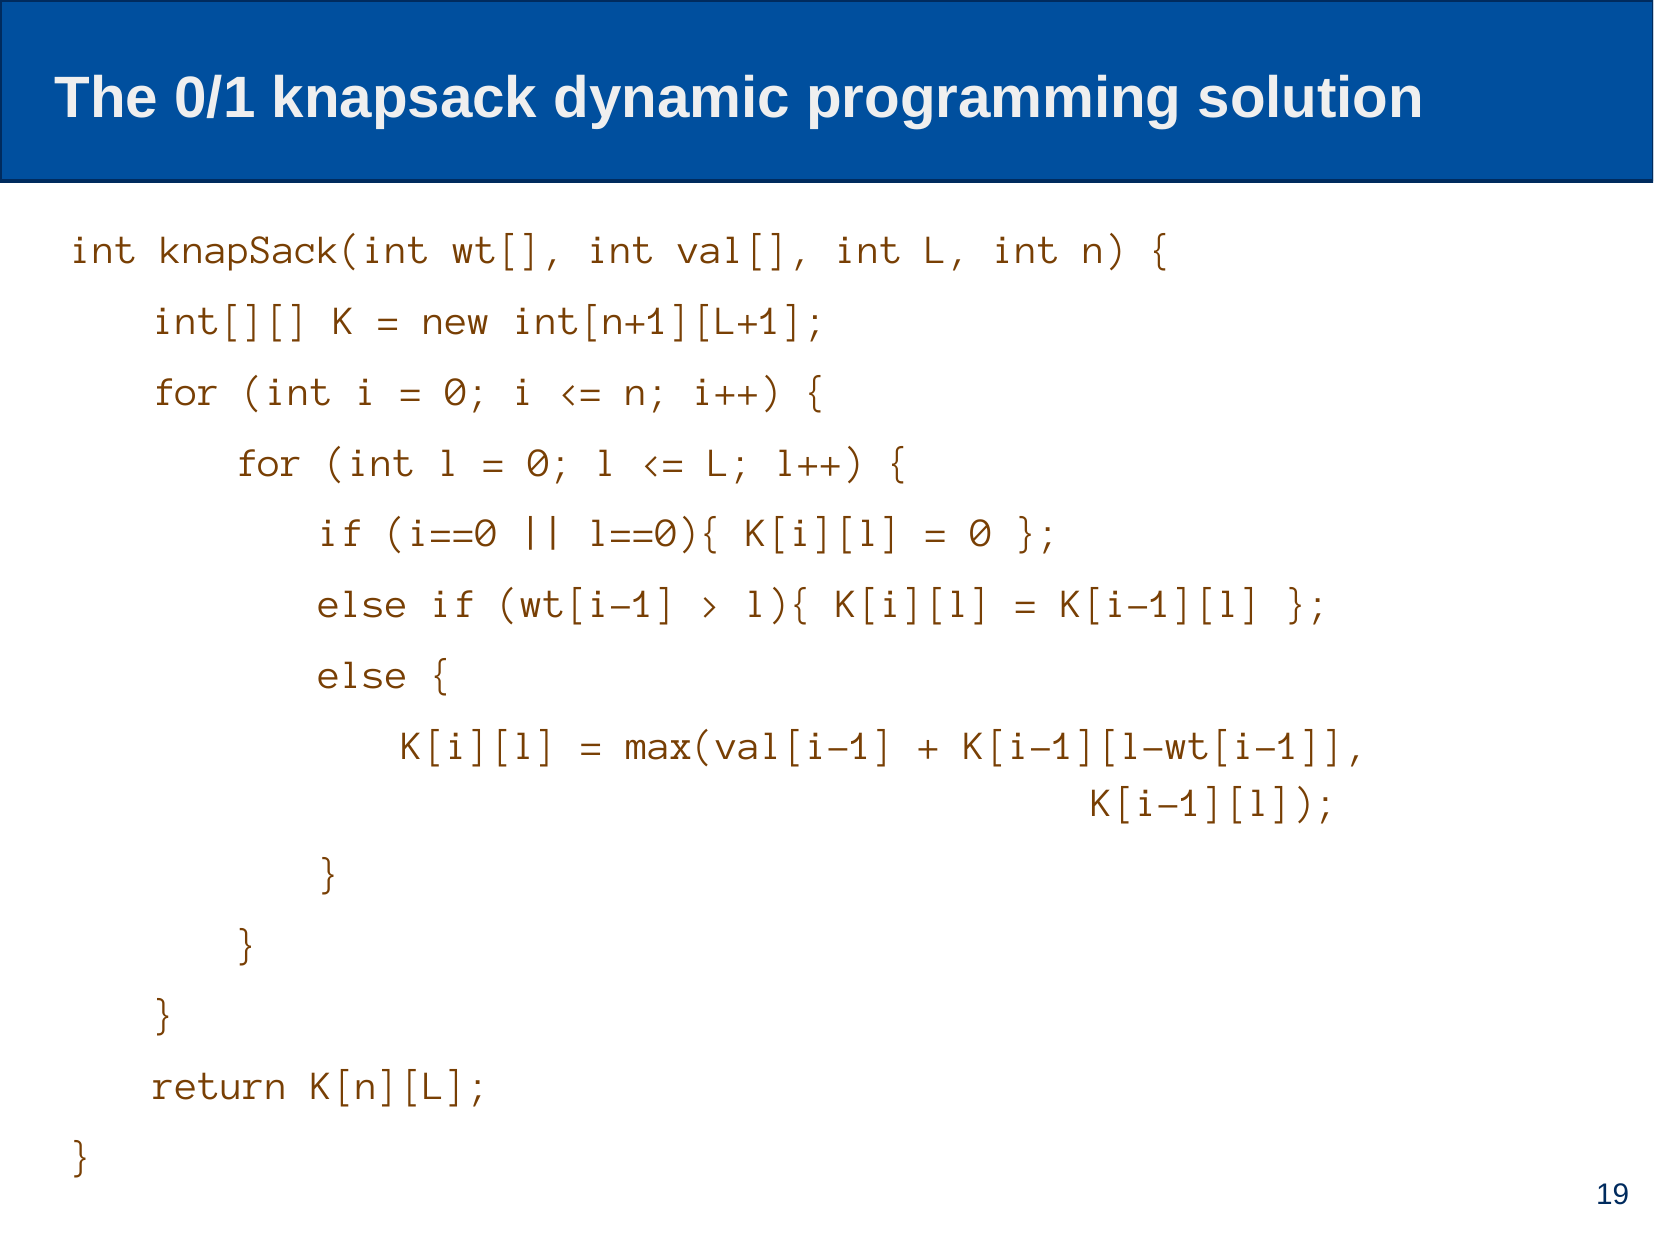

# The 0/1 knapsack dynamic programming solution
int knapSack(int wt[], int val[], int L, int n) {
int[][] K = new int[n+1][L+1];
for (int i = 0; i <= n; i++) {
for (int l = 0; l <= L; l++) {
if (i==0 || l==0){ K[i][l] = 0 };
else if (wt[i-1] > l){ K[i][l] = K[i-1][l] };
else {
K[i][l] = max(val[i-1] + K[i-1][l-wt[i-1]],
					 K[i-1][l]);
}
}
}
return K[n][L];
}
19